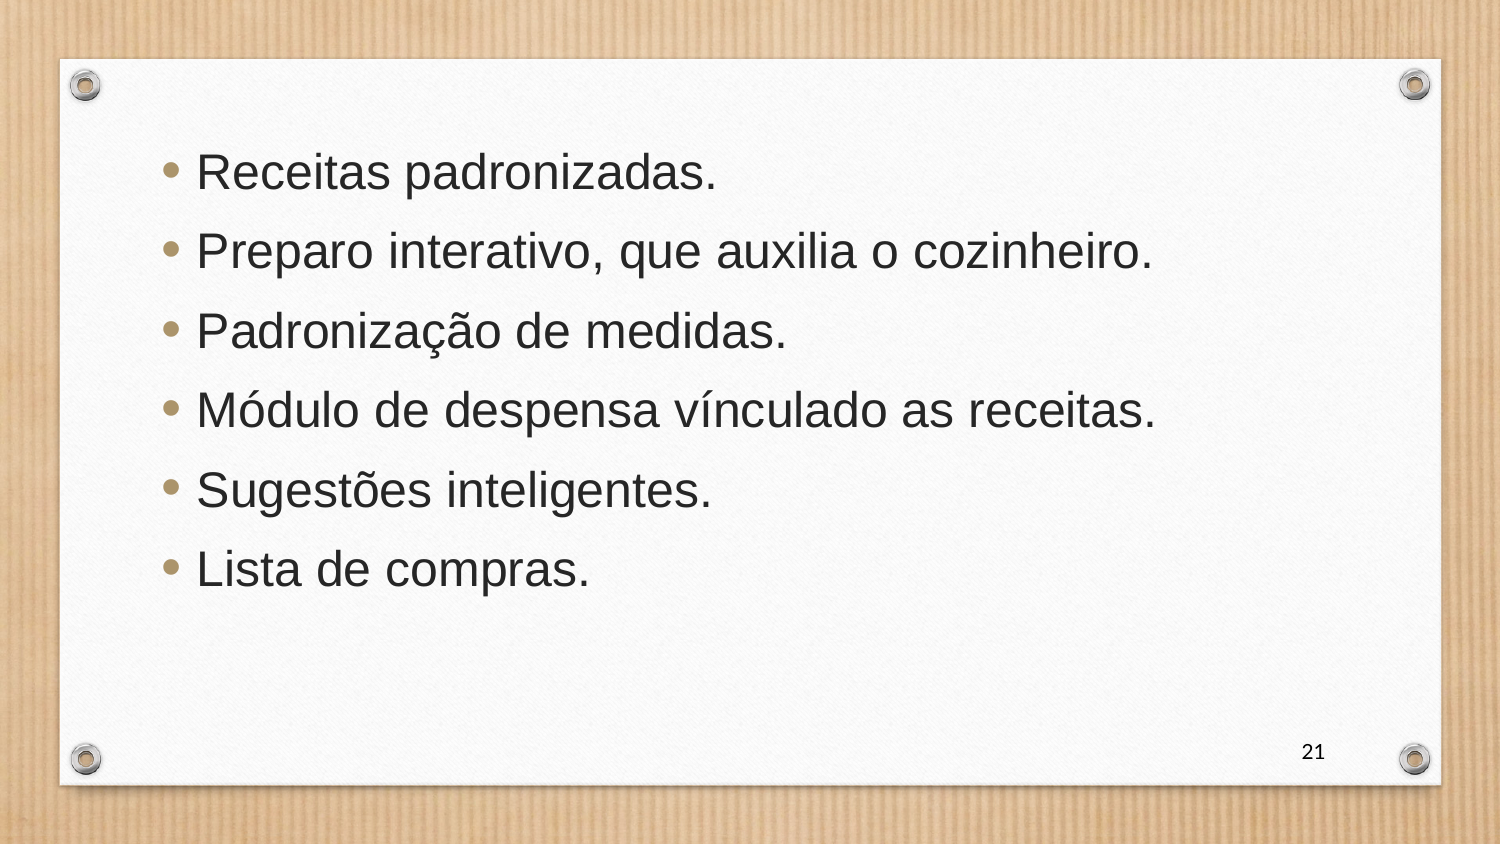

Receitas padronizadas.
Preparo interativo, que auxilia o cozinheiro.
Padronização de medidas.
Módulo de despensa vínculado as receitas.
Sugestões inteligentes.
Lista de compras.

21